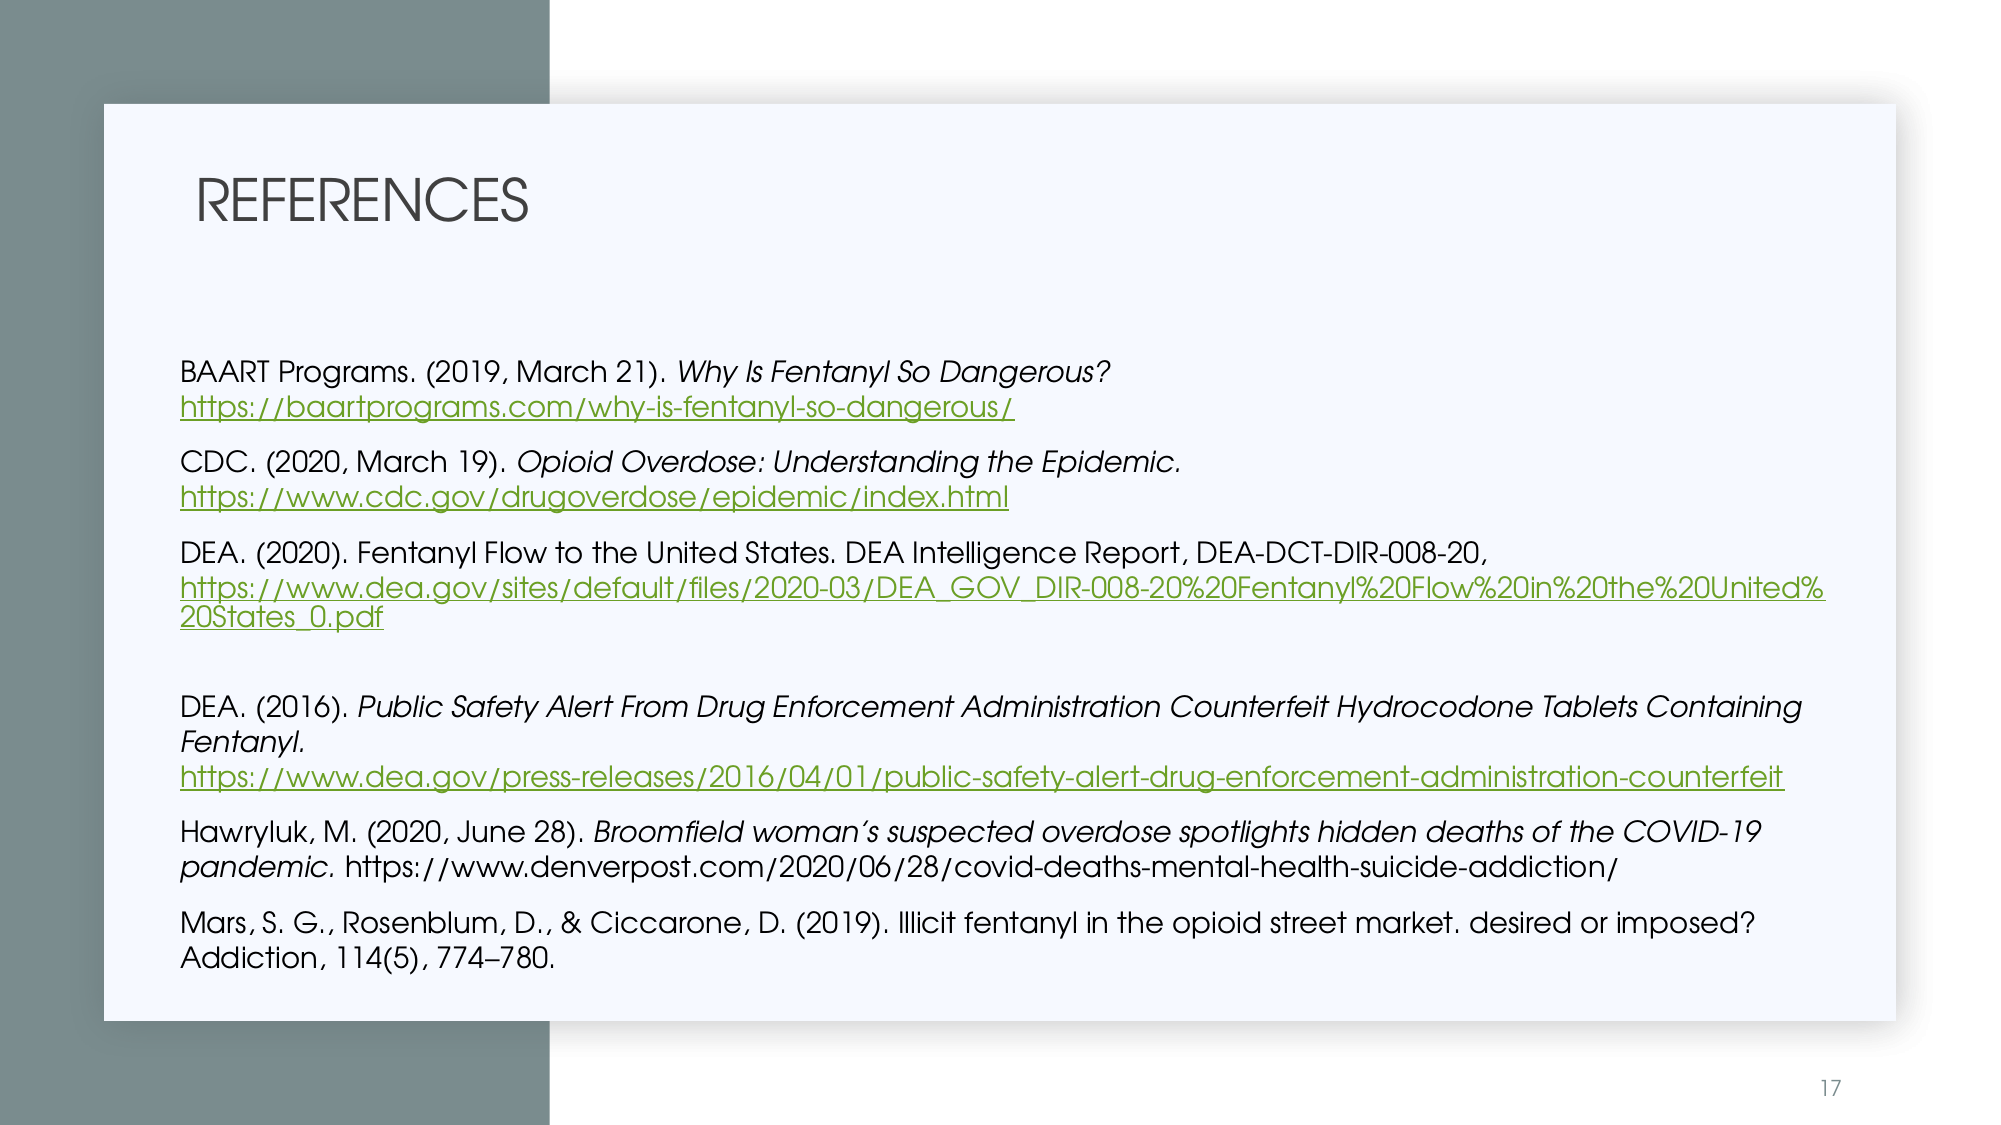

# References
BAART Programs. (2019, March 21). Why Is Fentanyl So Dangerous? https://baartprograms.com/why-is-fentanyl-so-dangerous/
CDC. (2020, March 19). Opioid Overdose: Understanding the Epidemic. https://www.cdc.gov/drugoverdose/epidemic/index.html
DEA. (2020). Fentanyl Flow to the United States. DEA Intelligence Report, DEA-DCT-DIR-008-20, https://www.dea.gov/sites/default/files/2020-03/DEA_GOV_DIR-008-20%20Fentanyl%20Flow%20in%20the%20United%20States_0.pdf
DEA. (2016). Public Safety Alert From Drug Enforcement Administration Counterfeit Hydrocodone Tablets Containing Fentanyl. https://www.dea.gov/press-releases/2016/04/01/public-safety-alert-drug-enforcement-administration-counterfeit
Hawryluk, M. (2020, June 28). Broomfield woman’s suspected overdose spotlights hidden deaths of the COVID-19 pandemic. https://www.denverpost.com/2020/06/28/covid-deaths-mental-health-suicide-addiction/
Mars, S. G., Rosenblum, D., & Ciccarone, D. (2019). Illicit fentanyl in the opioid street market. desired or imposed? Addiction, 114(5), 774–780.
17